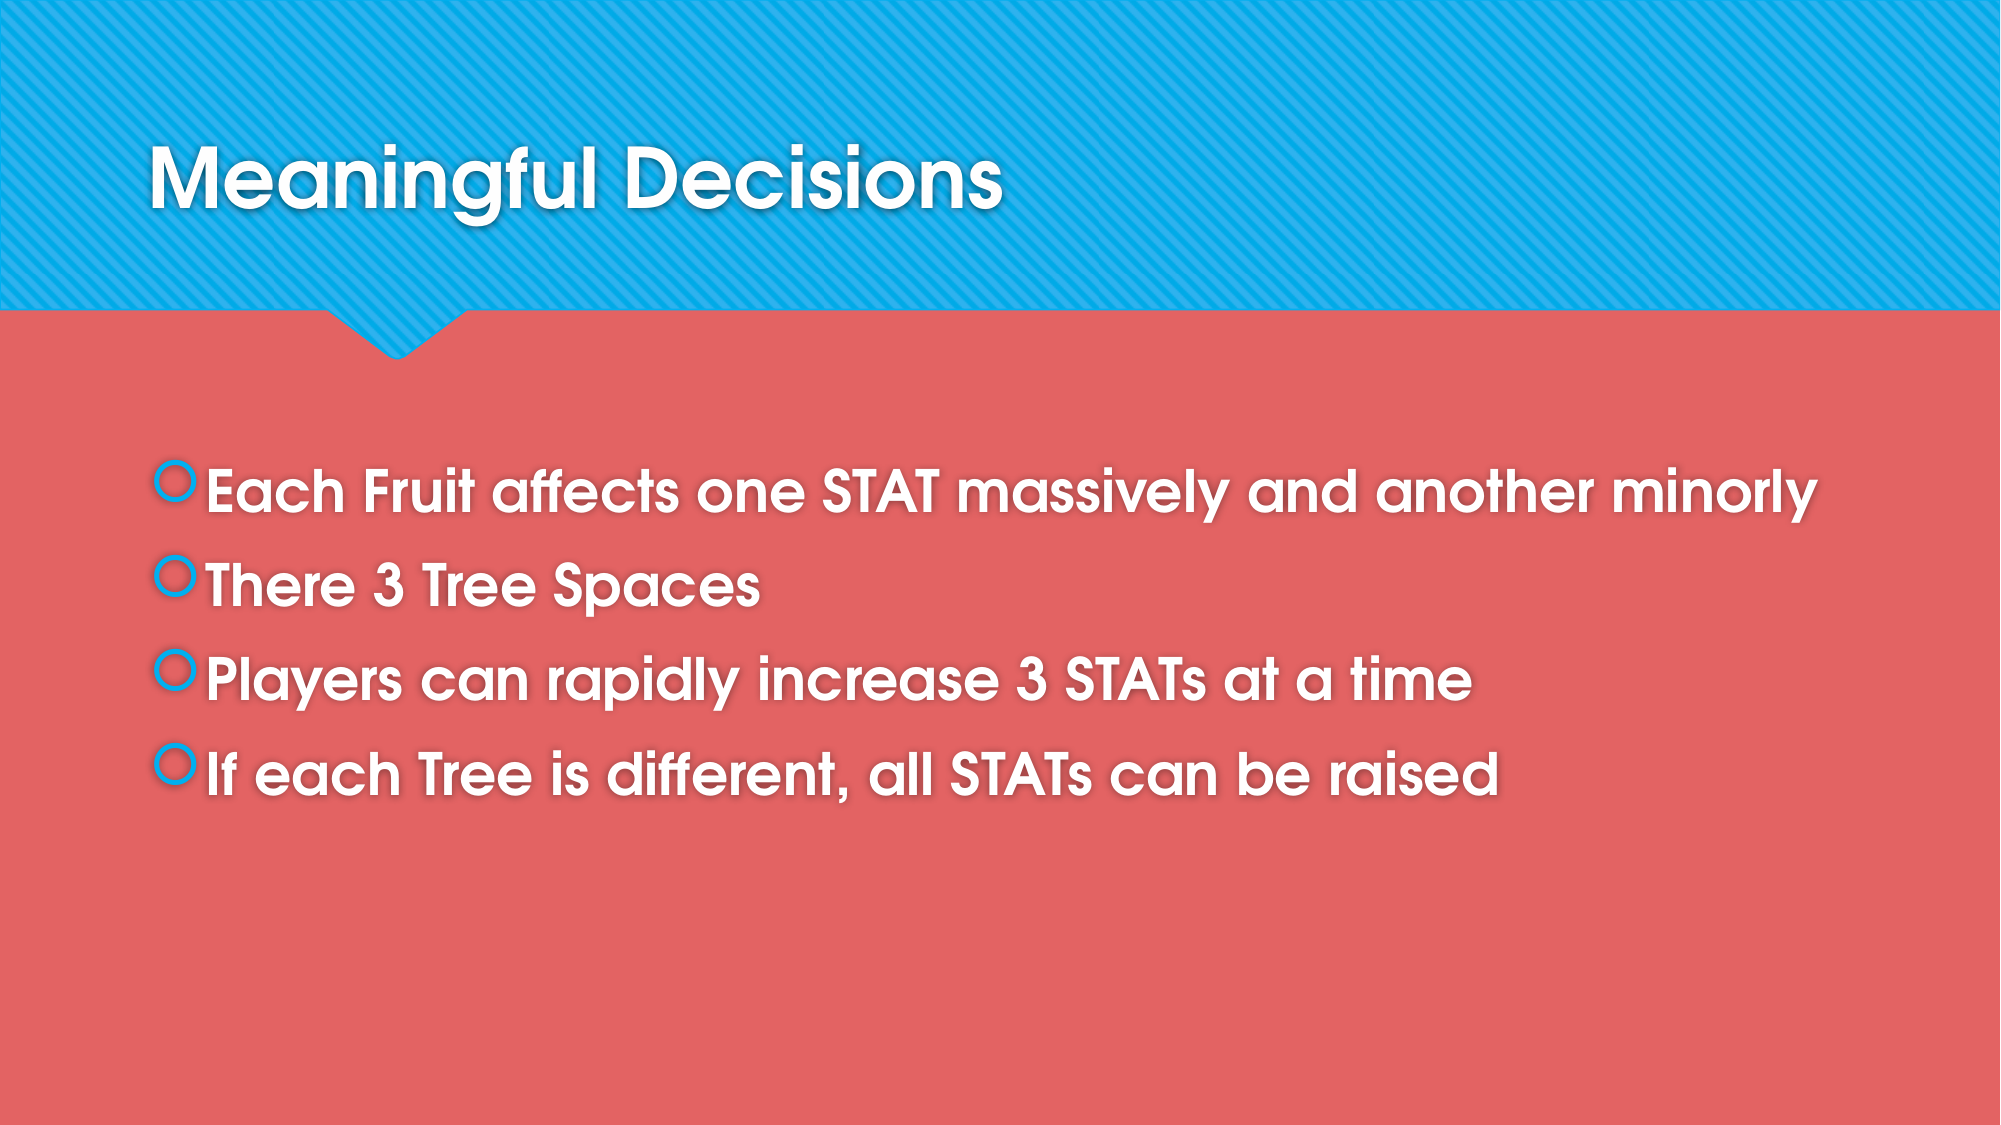

# Meaningful Decisions
Each Fruit affects one STAT massively and another minorly
There 3 Tree Spaces
Players can rapidly increase 3 STATs at a time
If each Tree is different, all STATs can be raised